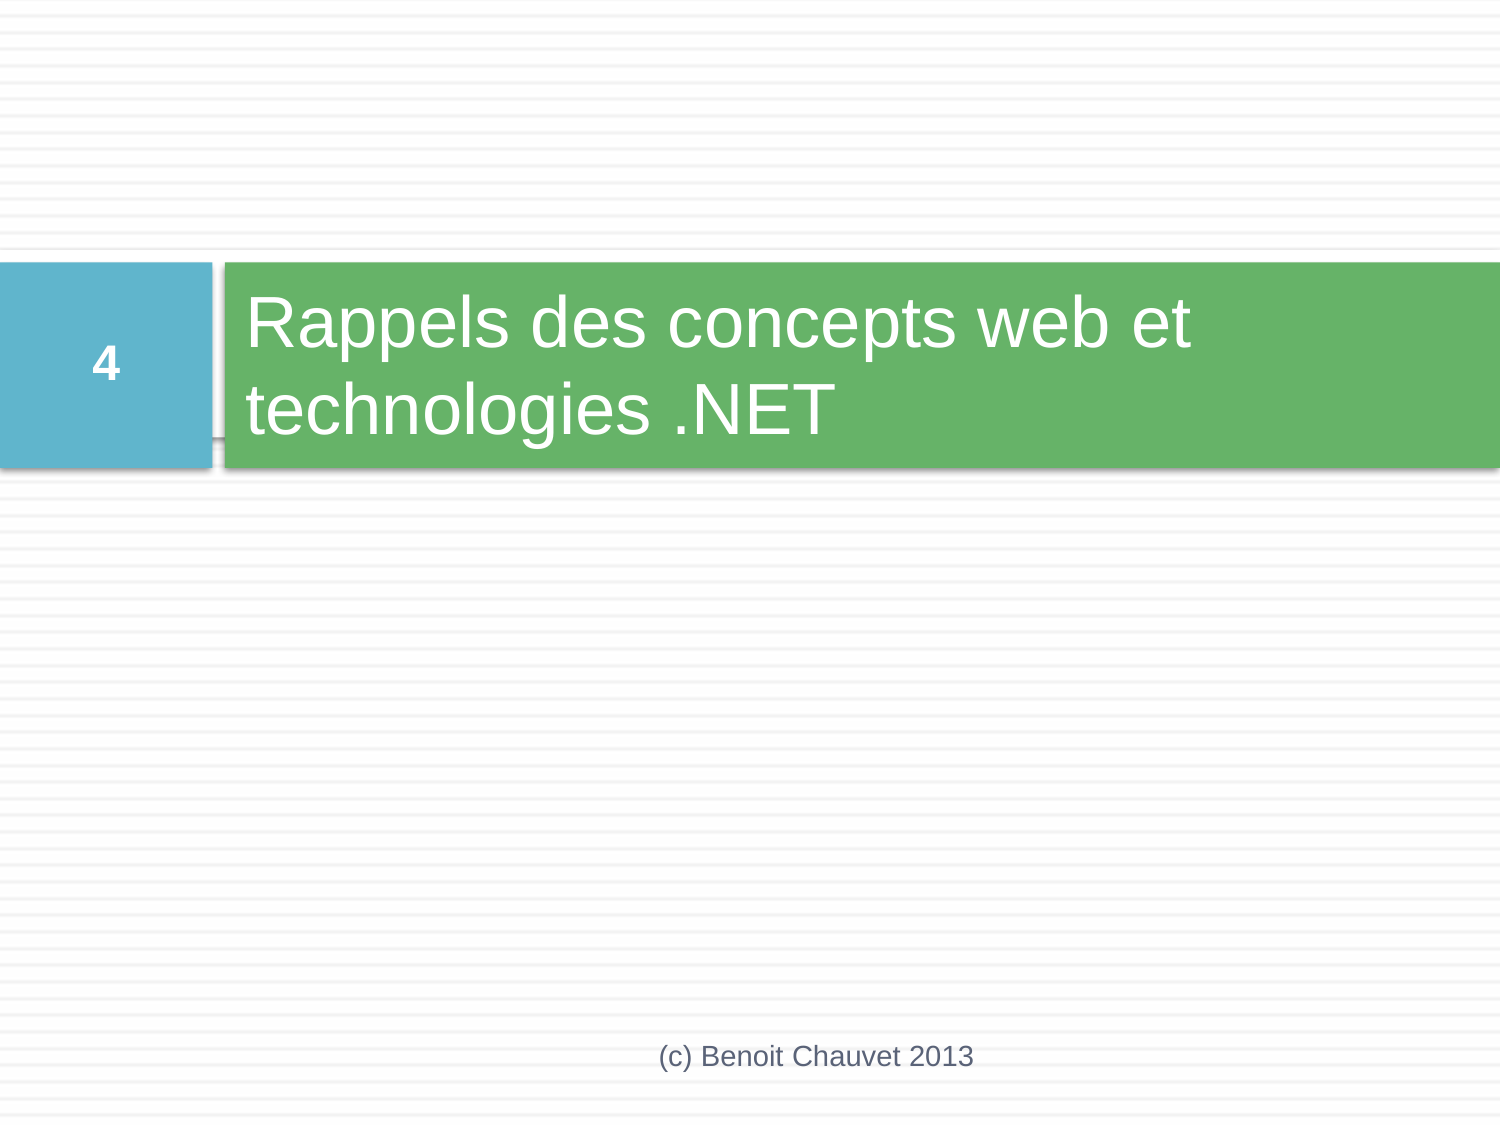

# Rappels des concepts web et technologies .NET
4

(c) Benoit Chauvet 2013